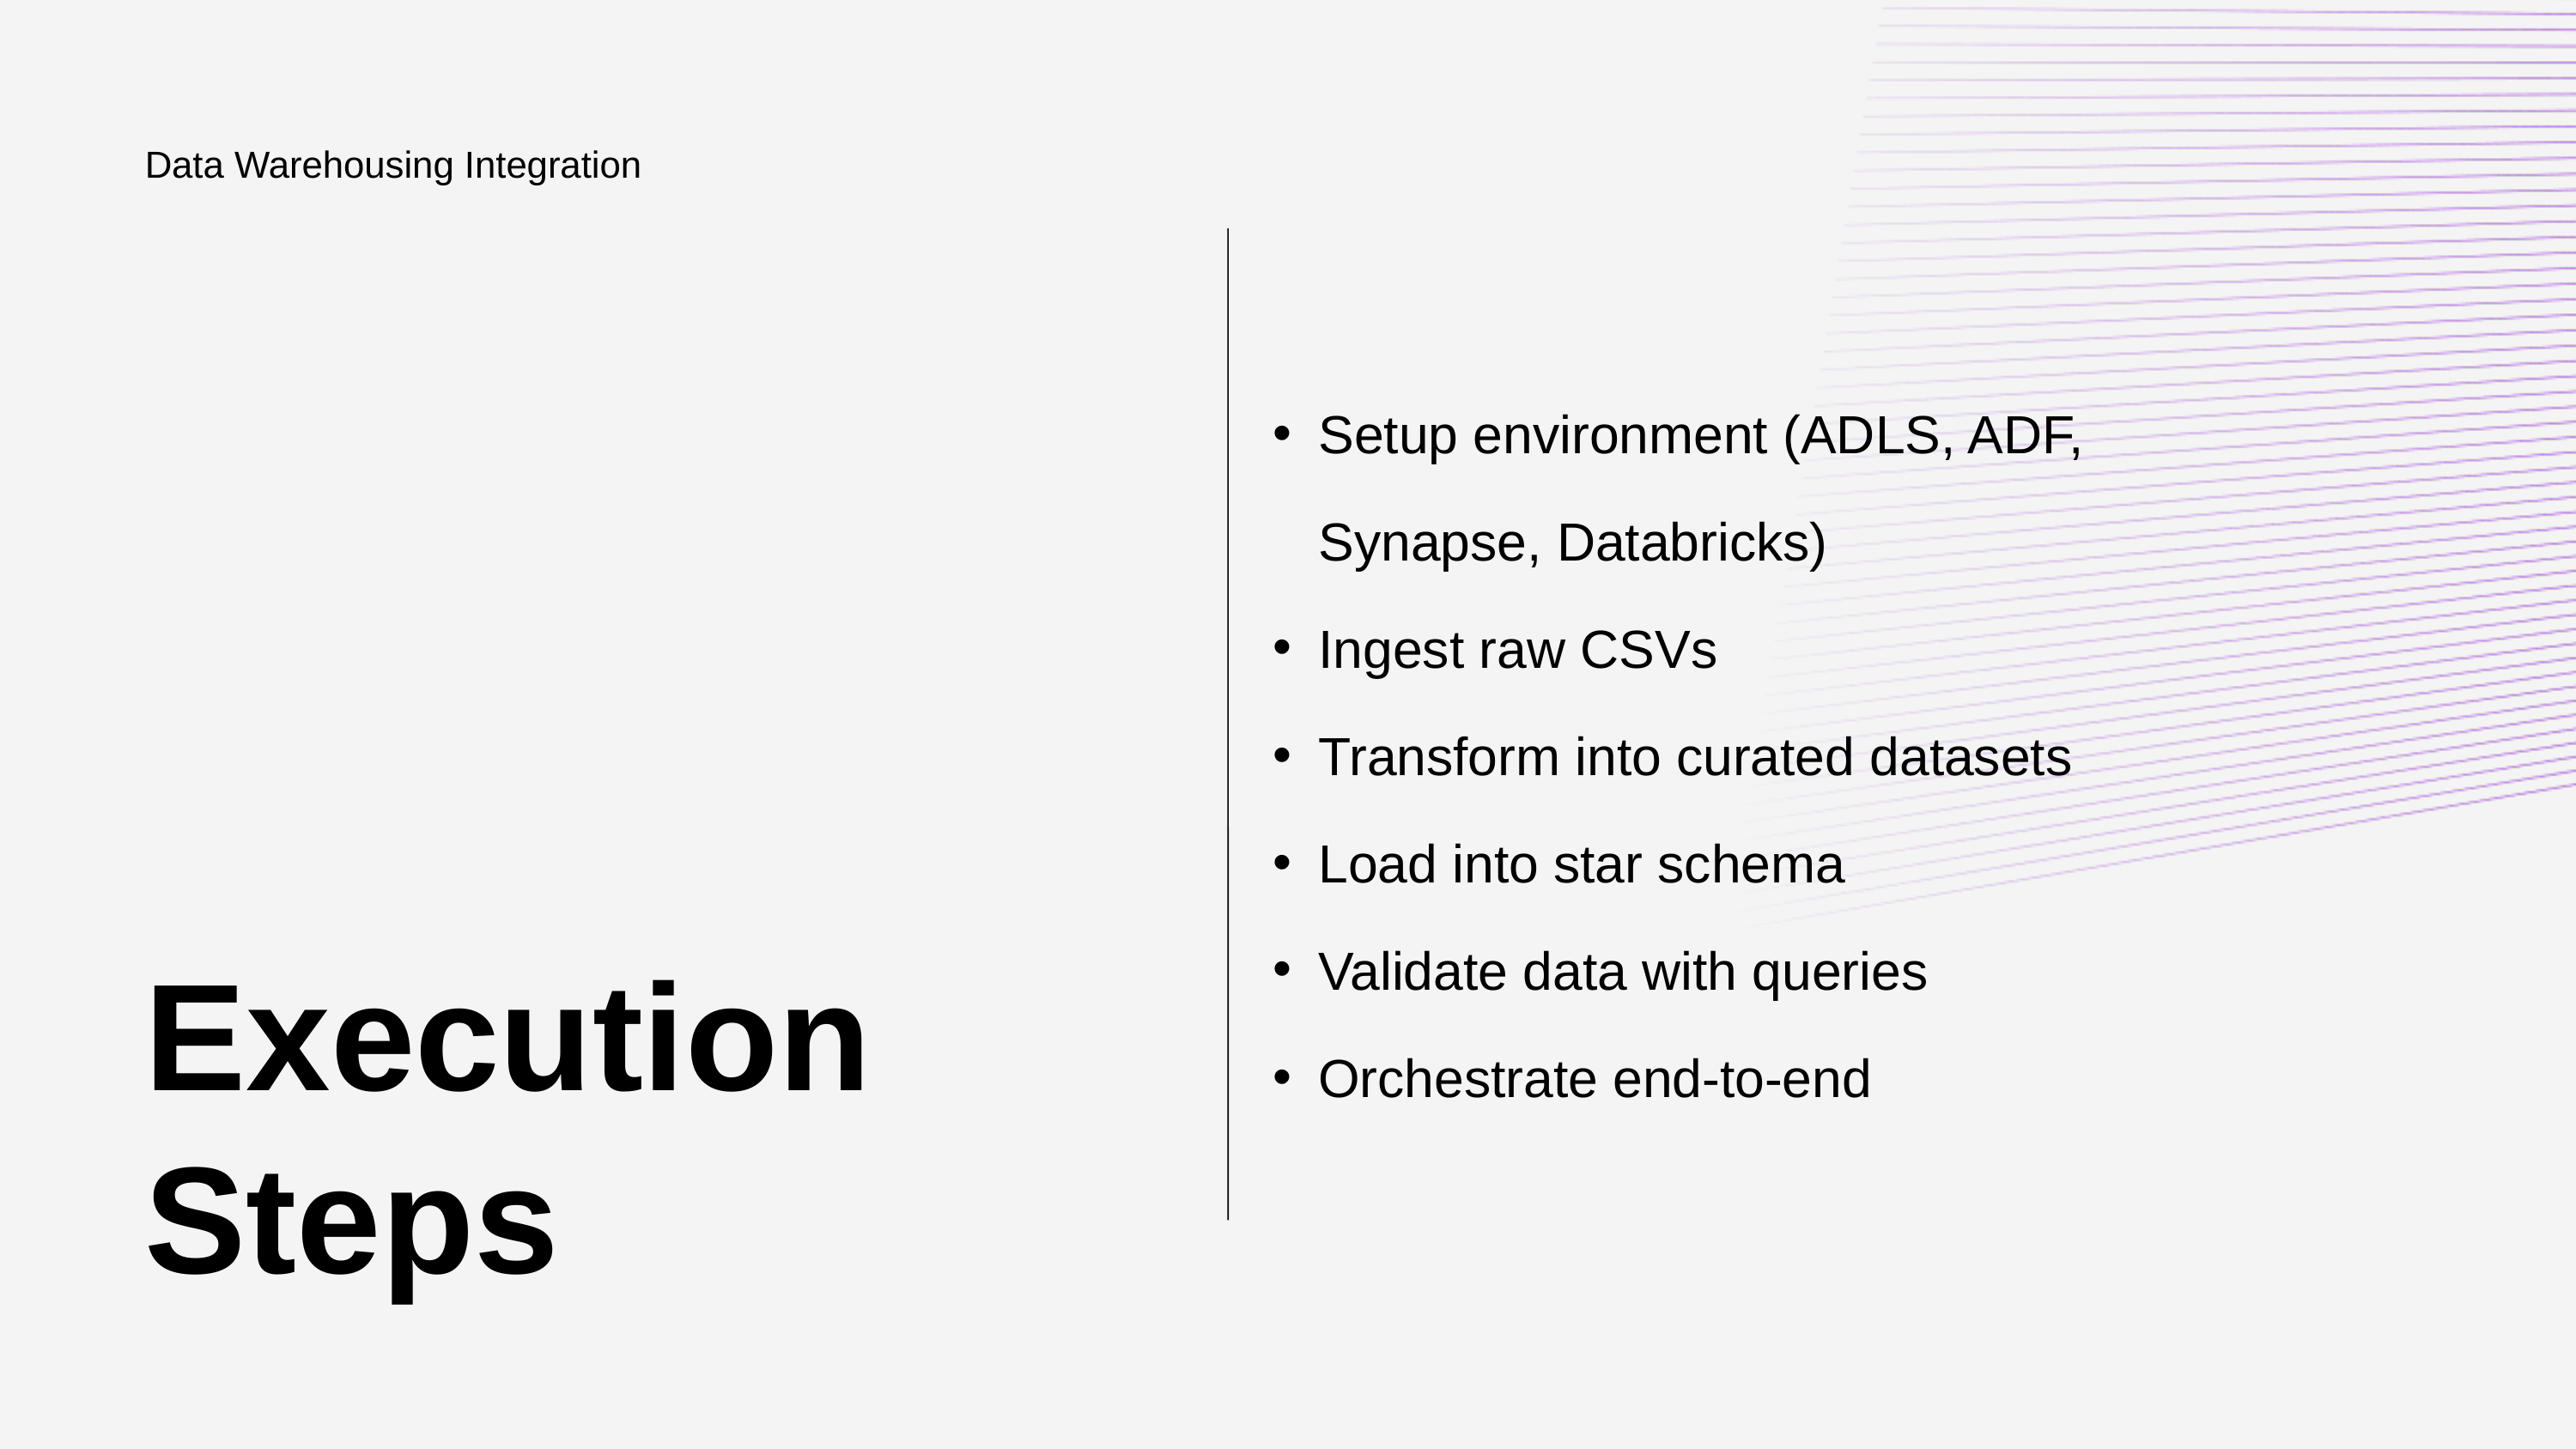

Data Warehousing Integration

Setup environment (ADLS, ADF, Synapse, Databricks)
Ingest raw CSVs
Transform into curated datasets
Load into star schema
Validate data with queries
Orchestrate end-to-end

Execution Steps